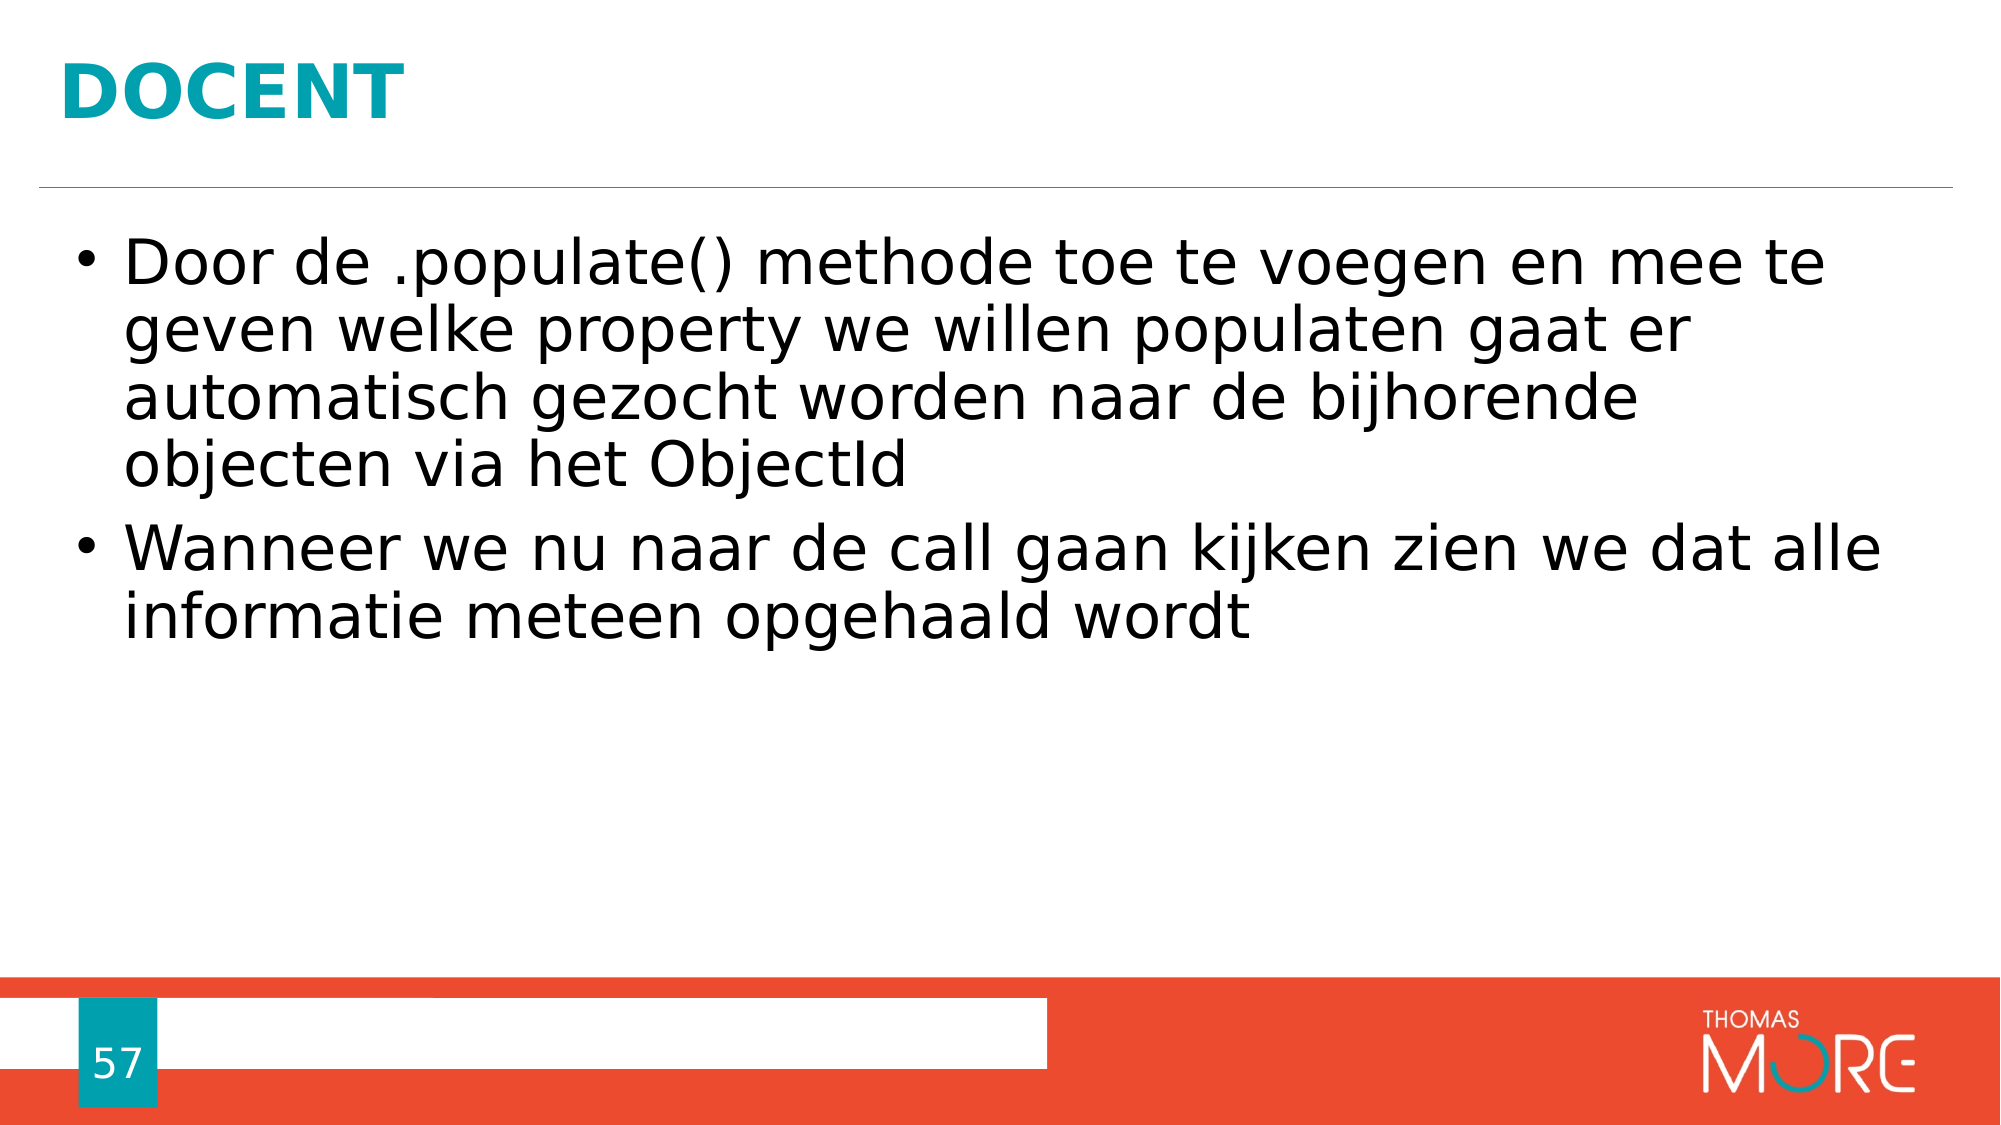

# docent
Door de .populate() methode toe te voegen en mee te geven welke property we willen populaten gaat er automatisch gezocht worden naar de bijhorende objecten via het ObjectId
Wanneer we nu naar de call gaan kijken zien we dat alle informatie meteen opgehaald wordt
57